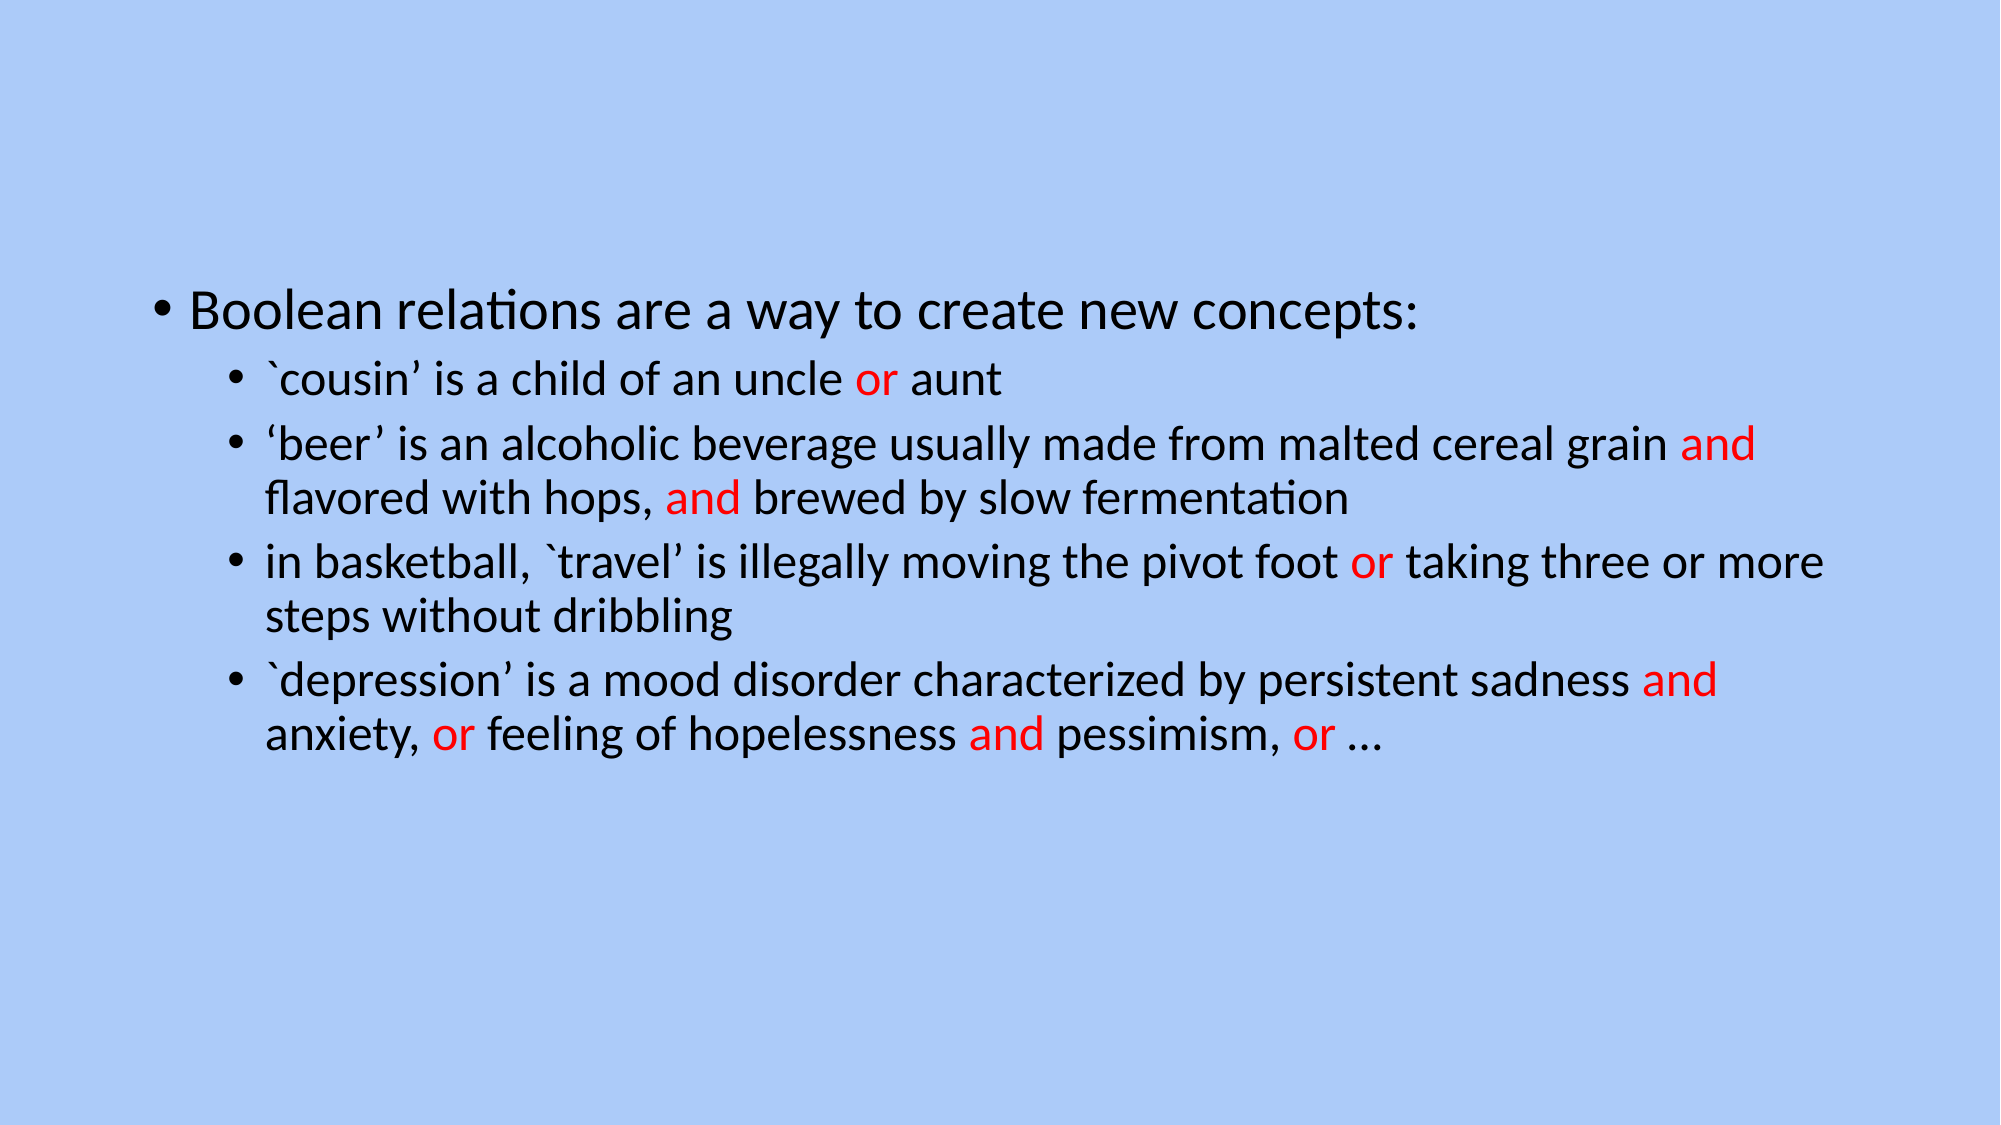

Boolean relations are a way to create new concepts:
`cousin’ is a child of an uncle or aunt
‘beer’ is an alcoholic beverage usually made from malted cereal grain and flavored with hops, and brewed by slow fermentation
in basketball, `travel’ is illegally moving the pivot foot or taking three or more steps without dribbling
`depression’ is a mood disorder characterized by persistent sadness and anxiety, or feeling of hopelessness and pessimism, or …